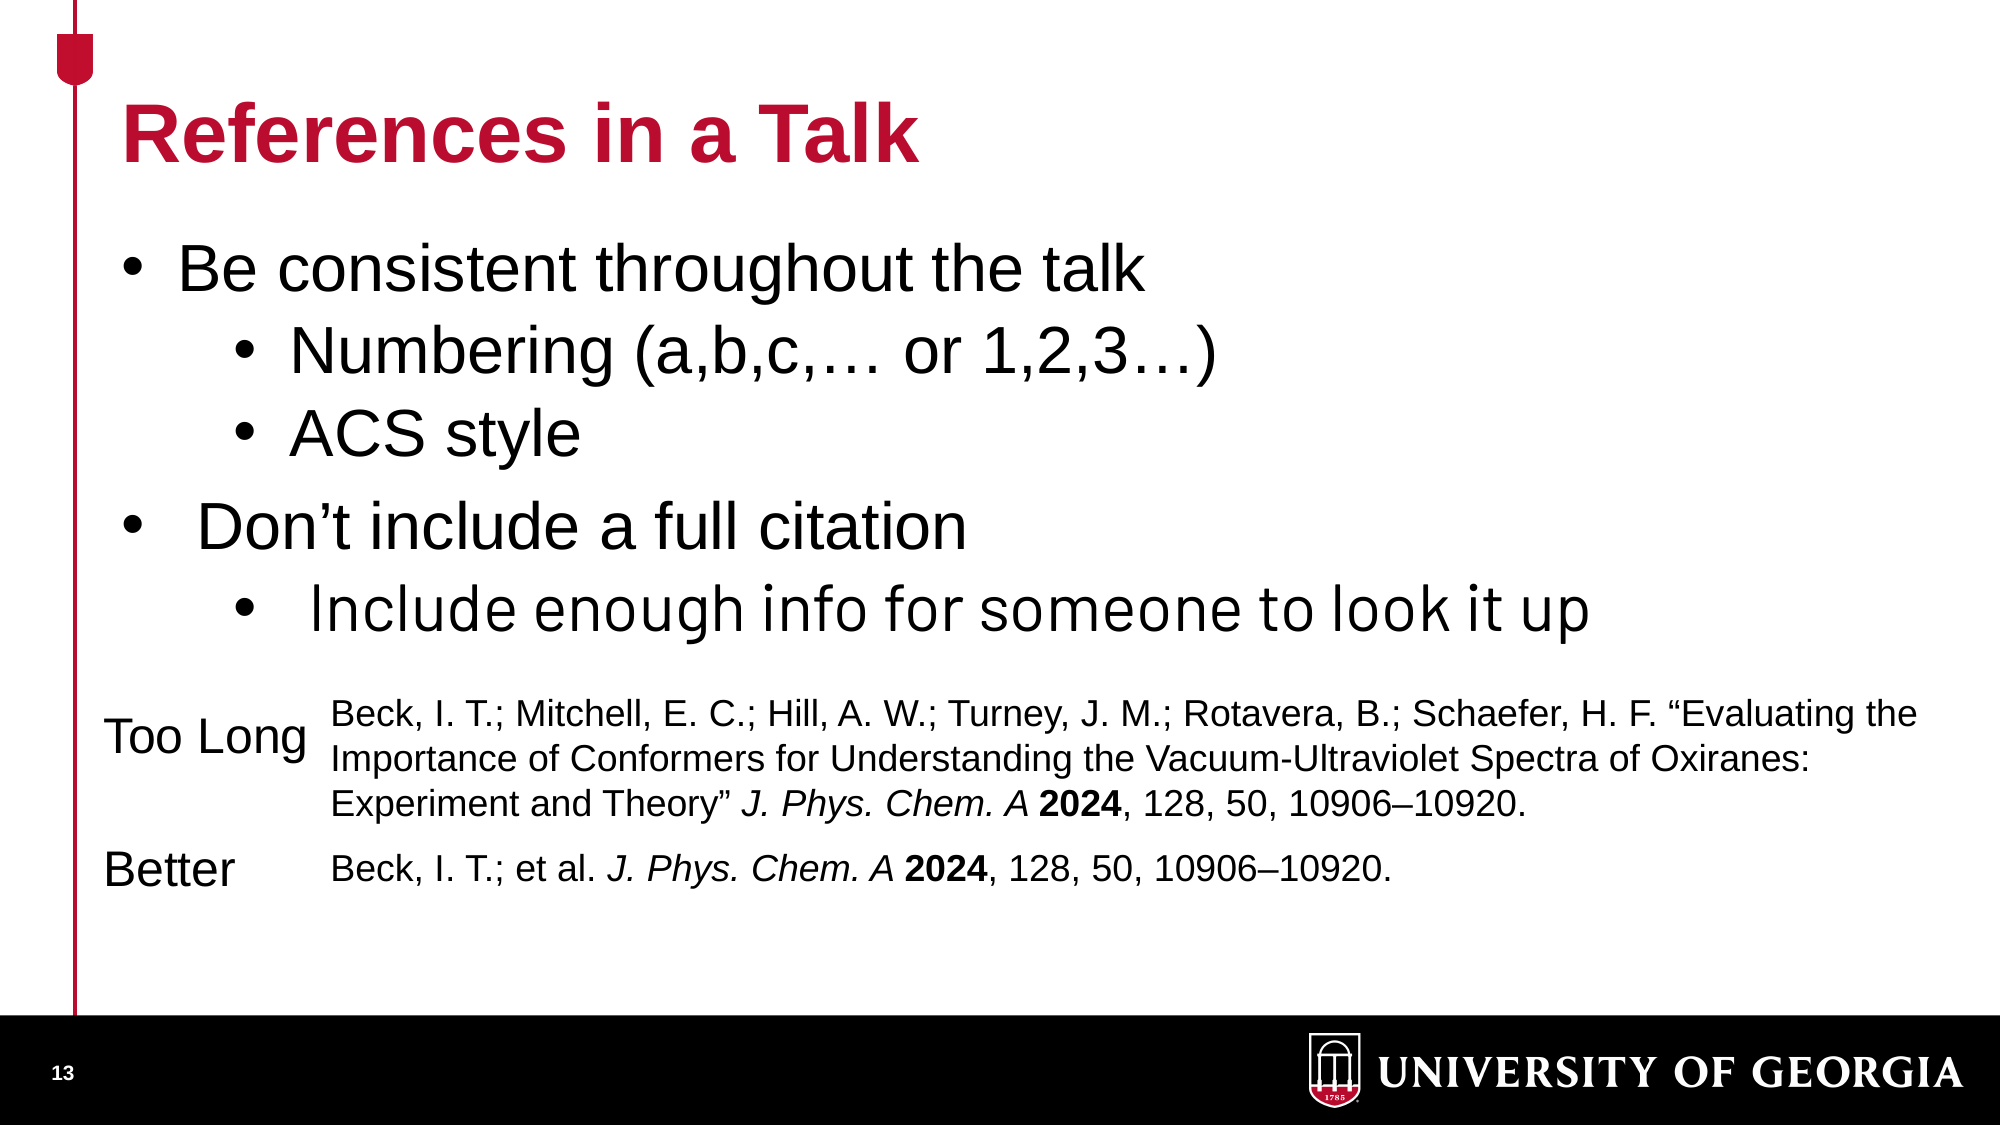

References in a Talk
Be consistent throughout the talk
Numbering (a,b,c,… or 1,2,3…)
ACS style
Don’t include a full citation
Include enough info for someone to look it up

Beck, I. T.; Mitchell, E. C.; Hill, A. W.; Turney, J. M.; Rotavera, B.; Schaefer, H. F. “Evaluating the Importance of Conformers for Understanding the Vacuum-Ultraviolet Spectra of Oxiranes: Experiment and Theory” J. Phys. Chem. A 2024, 128, 50, 10906–10920.
Too Long
Better
Beck, I. T.; et al. J. Phys. Chem. A 2024, 128, 50, 10906–10920.